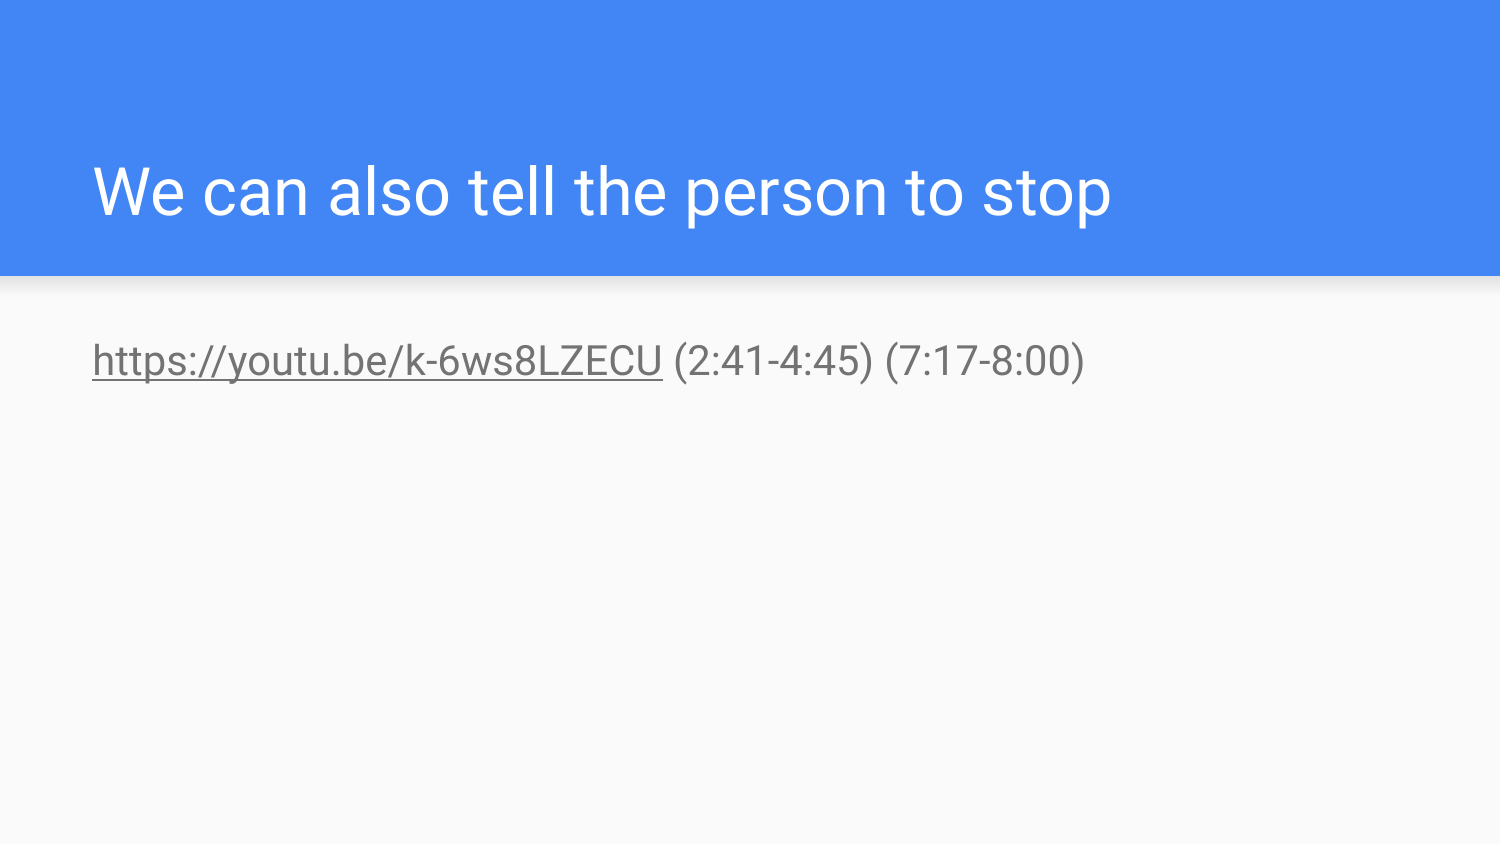

# We can also tell the person to stop
https://youtu.be/k-6ws8LZECU (2:41-4:45) (7:17-8:00)